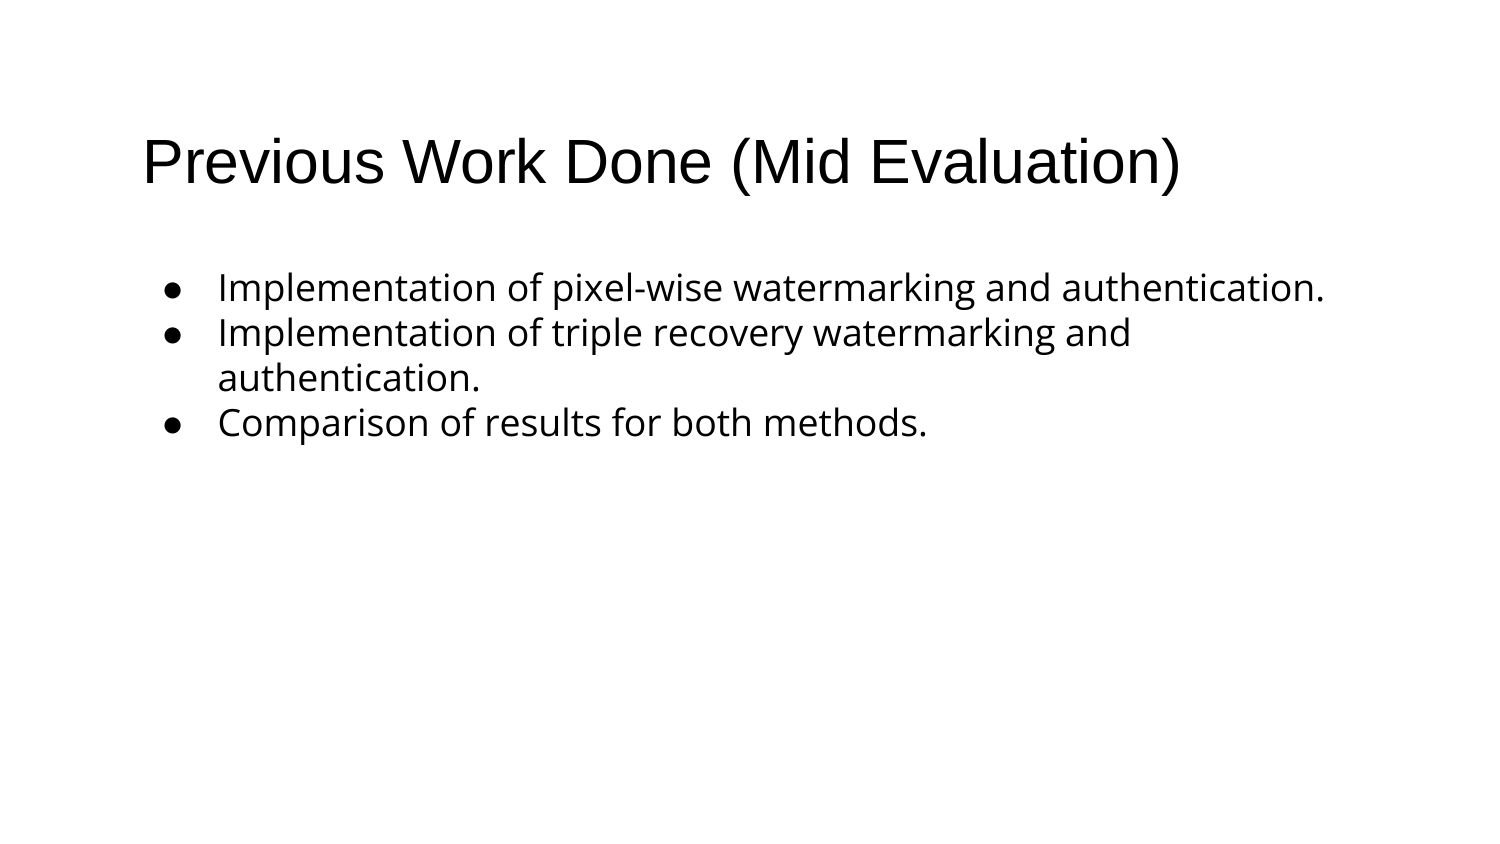

# Previous Work Done (Mid Evaluation)
Implementation of pixel-wise watermarking and authentication.
Implementation of triple recovery watermarking and authentication.
Comparison of results for both methods.